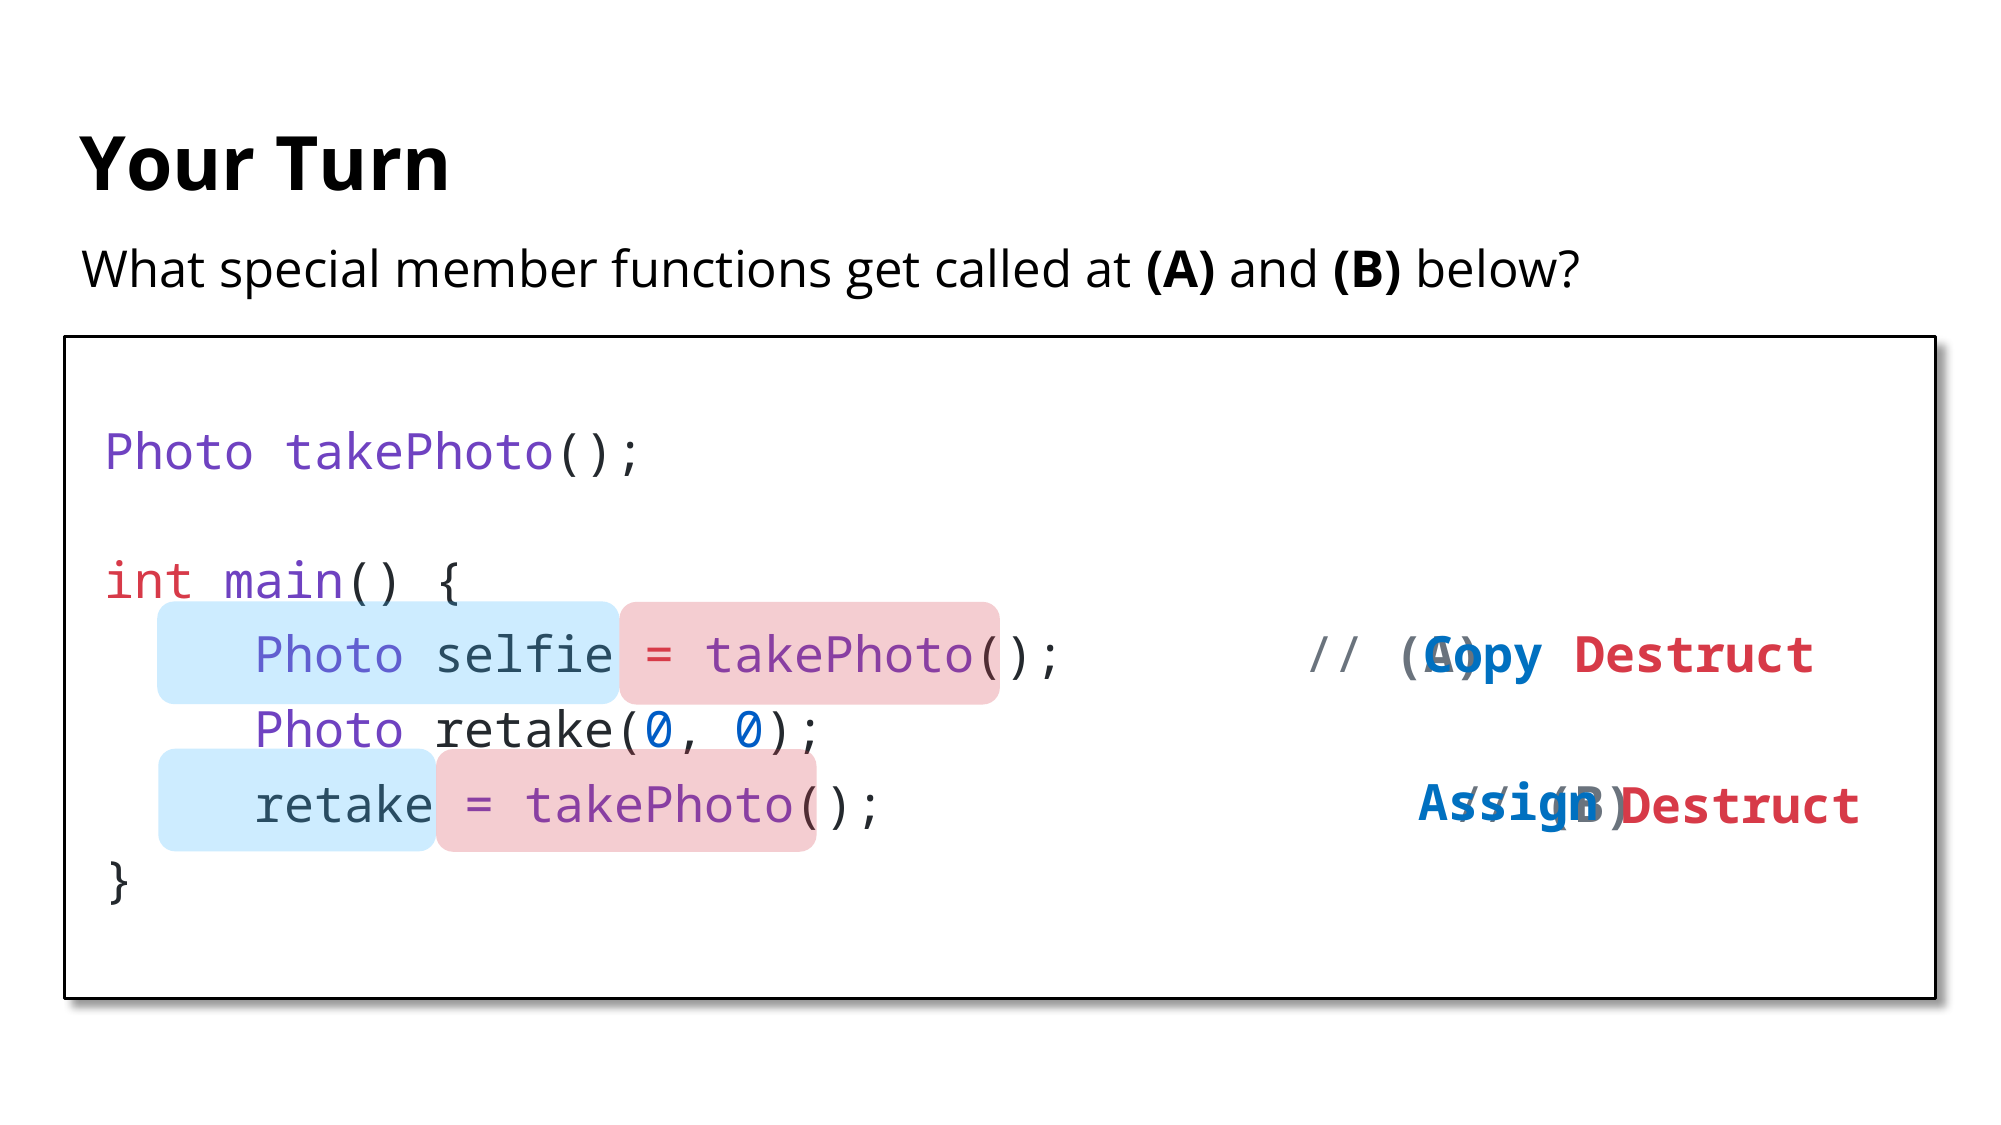

# Your Turn
What special member functions get called at (A) and (B) below?
Photo takePhoto();
int main() {
	Photo selfie = takePhoto();		// (A)
	Photo retake(0, 0);
	retake = takePhoto(); 				// (B)
}

Copy
Destruct

Assign
Destruct